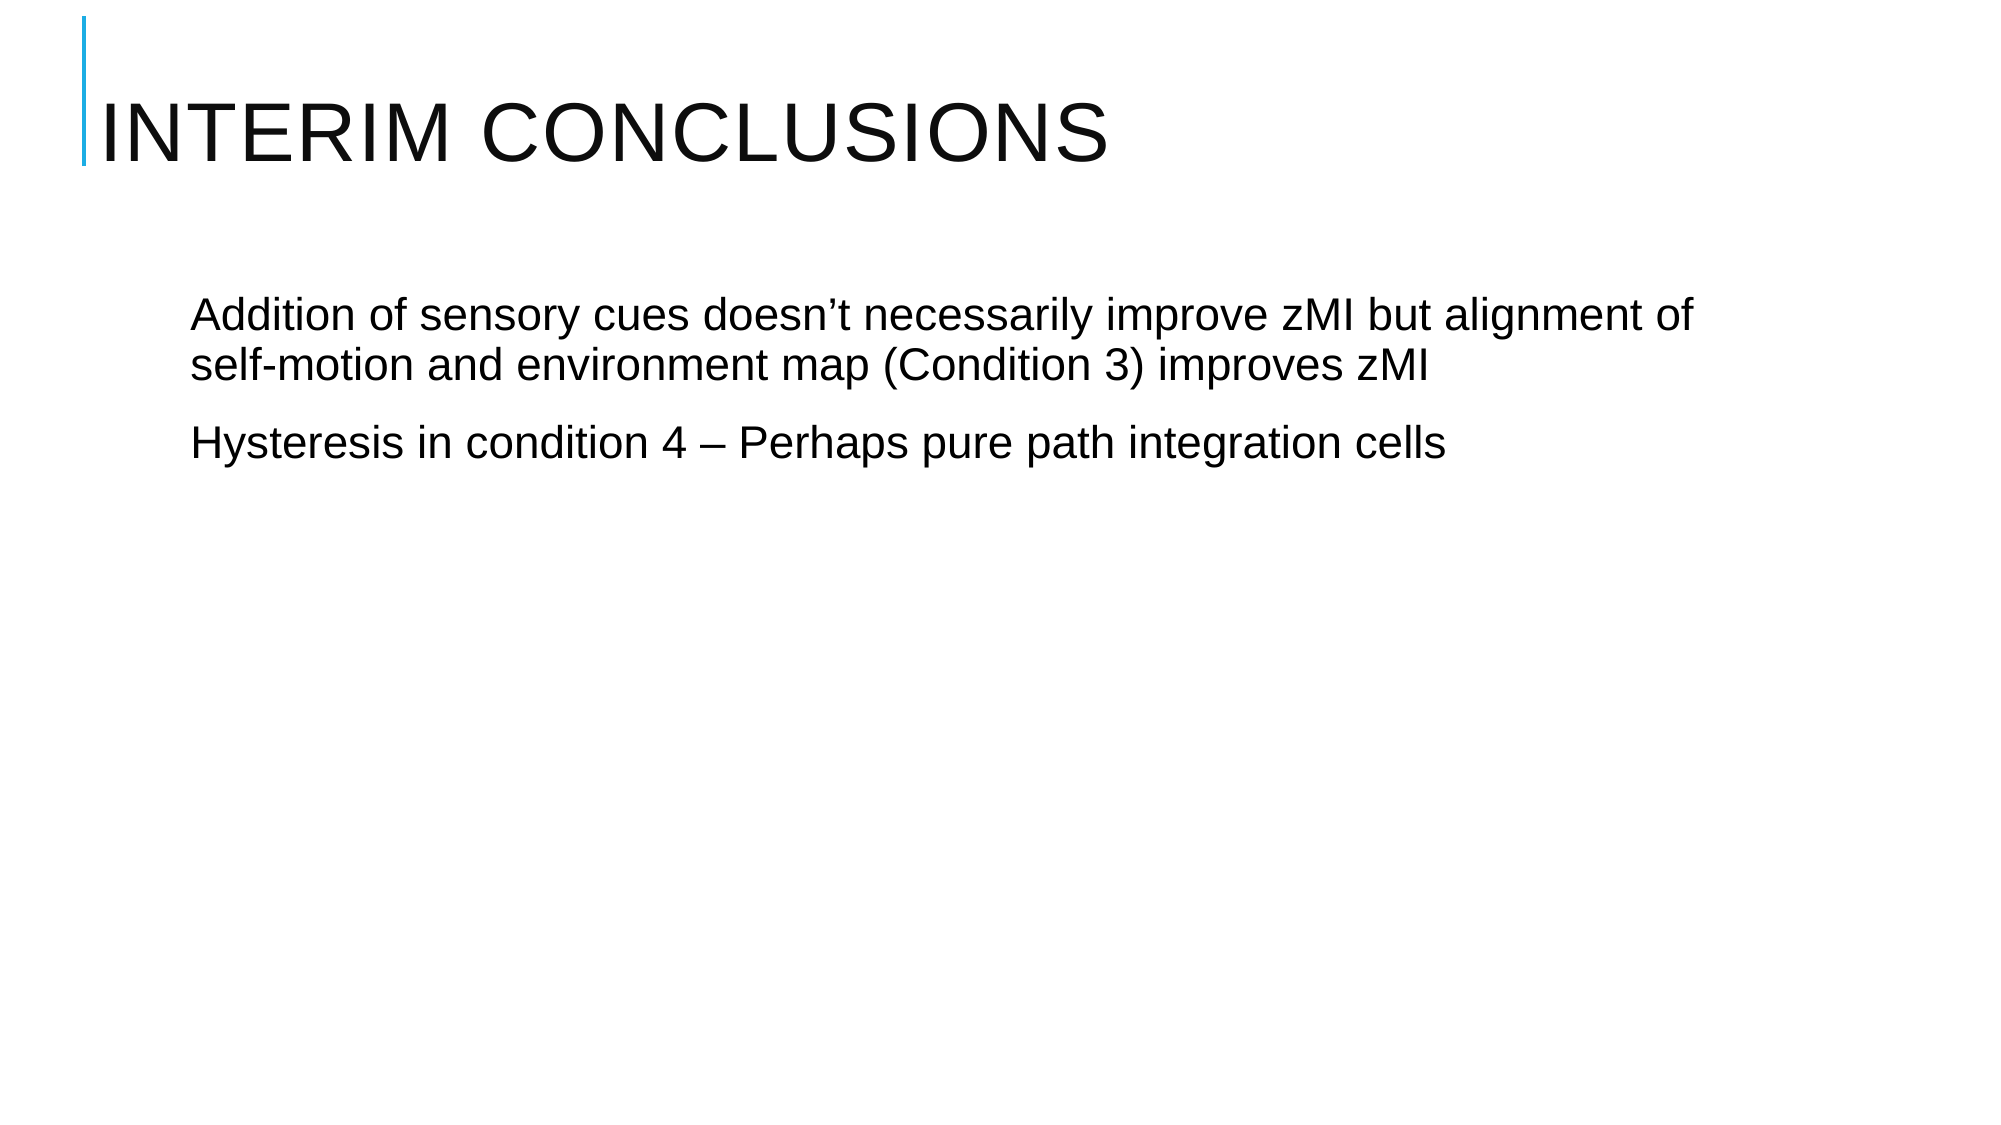

# Interim conclusions
Addition of sensory cues doesn’t necessarily improve zMI but alignment of self-motion and environment map (Condition 3) improves zMI
Hysteresis in condition 4 – Perhaps pure path integration cells